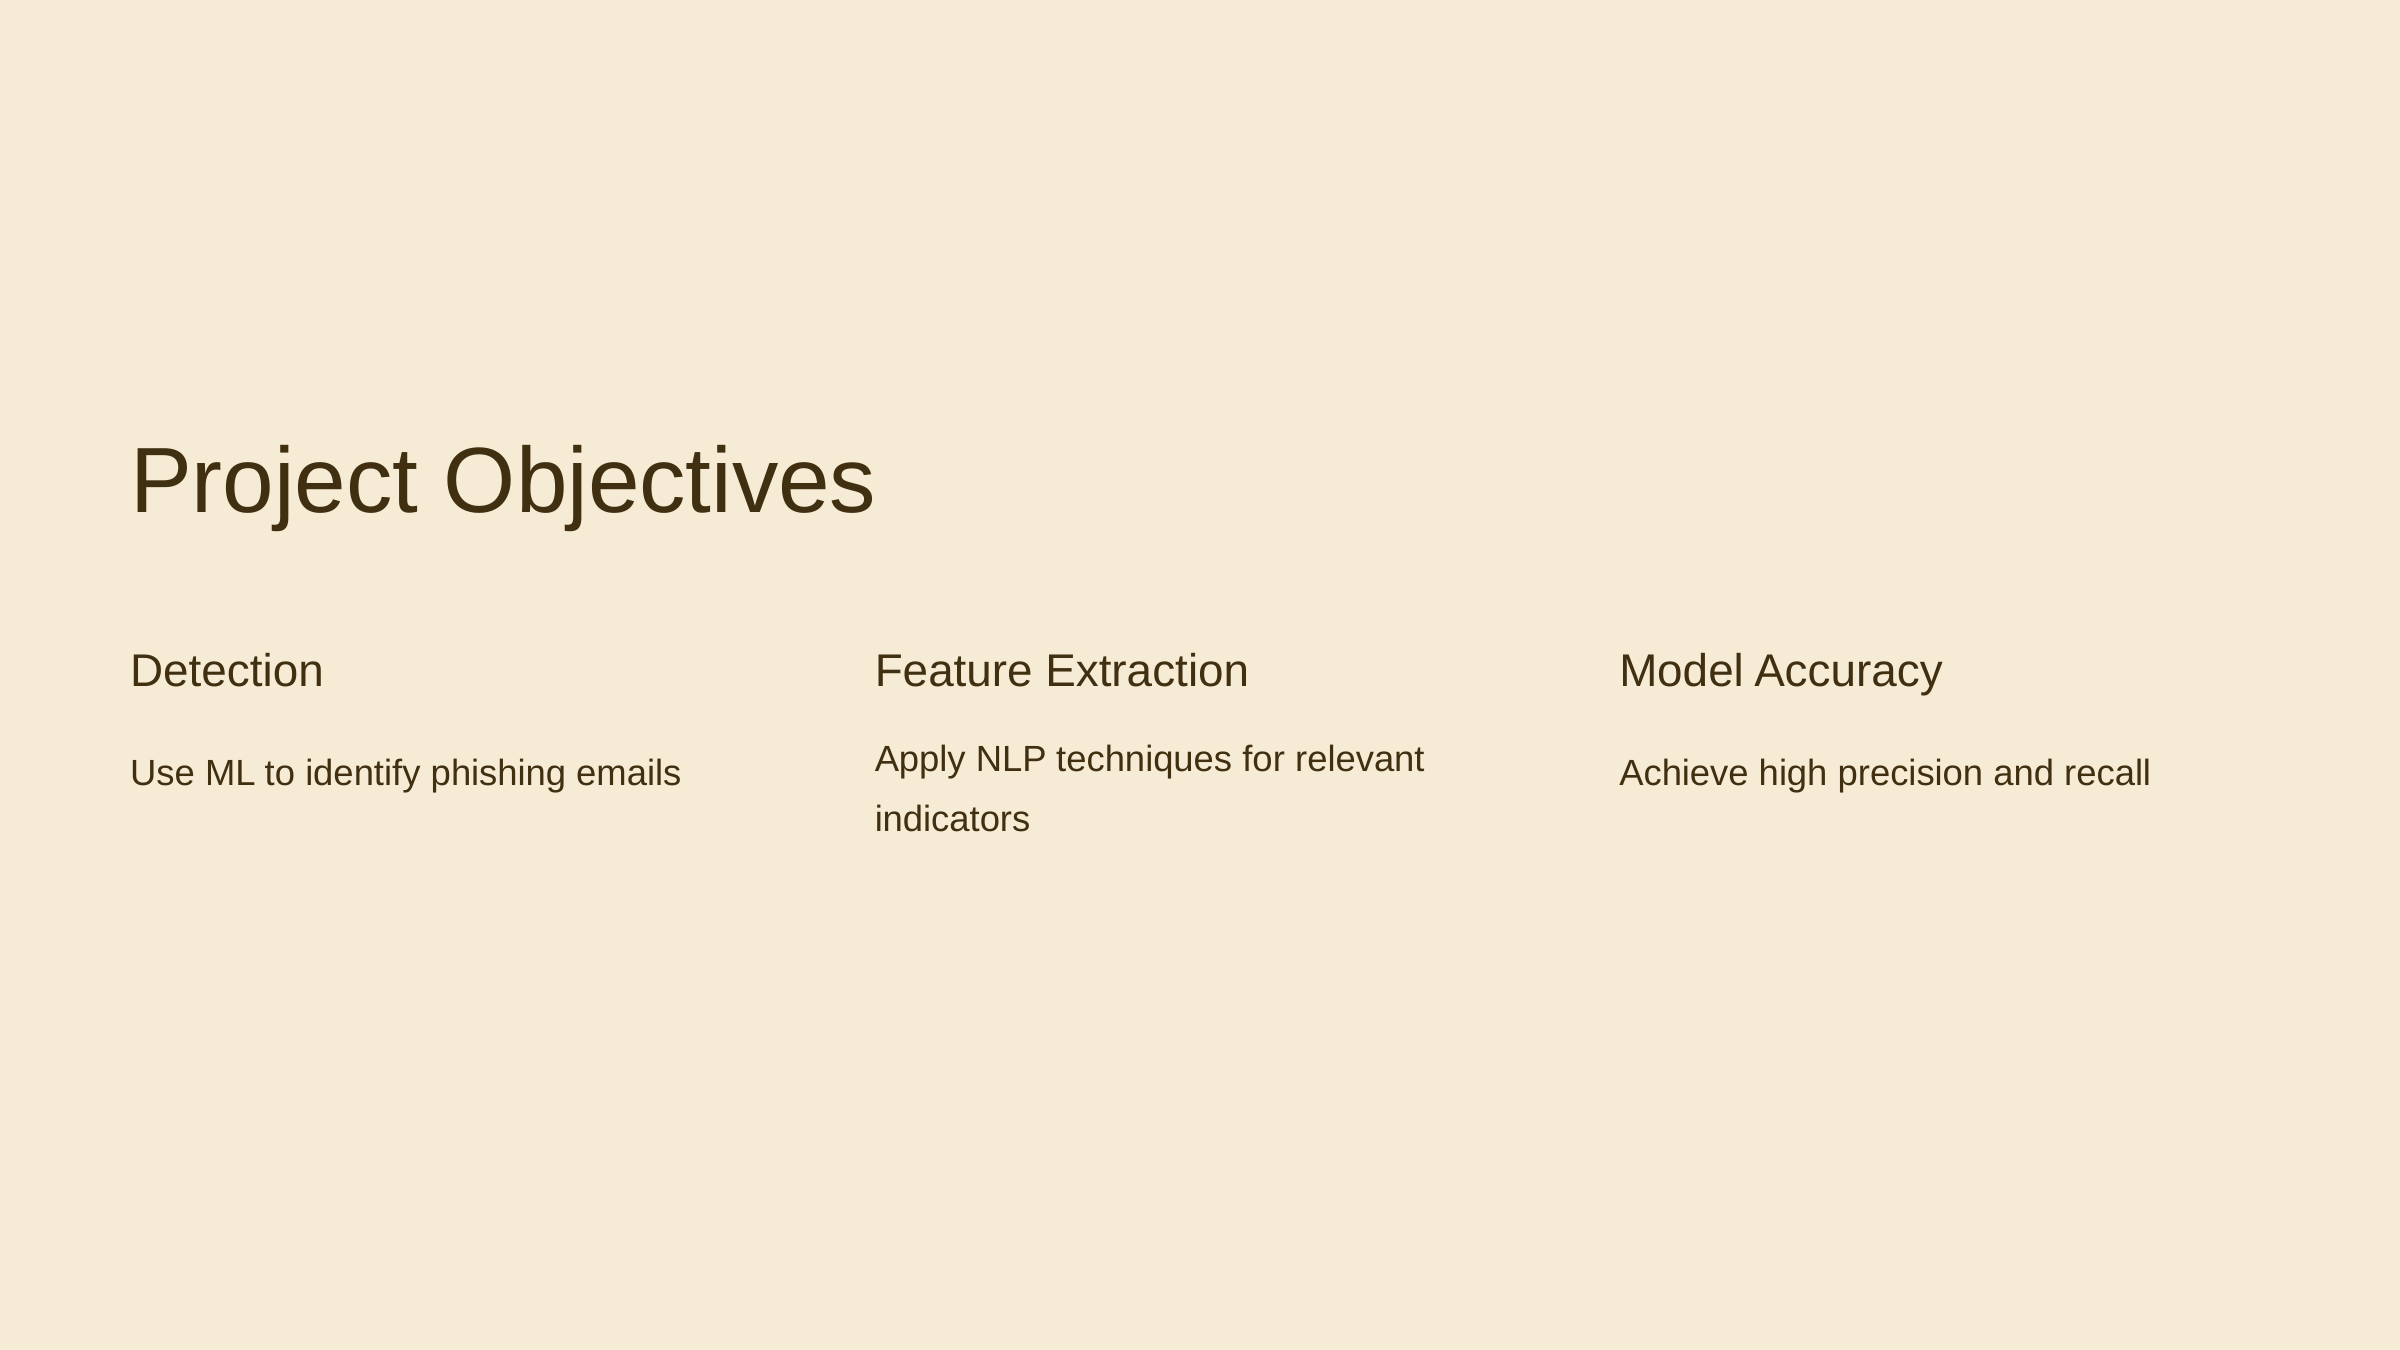

Project Objectives
Detection
Feature Extraction
Model Accuracy
Apply NLP techniques for relevant indicators
Use ML to identify phishing emails
Achieve high precision and recall